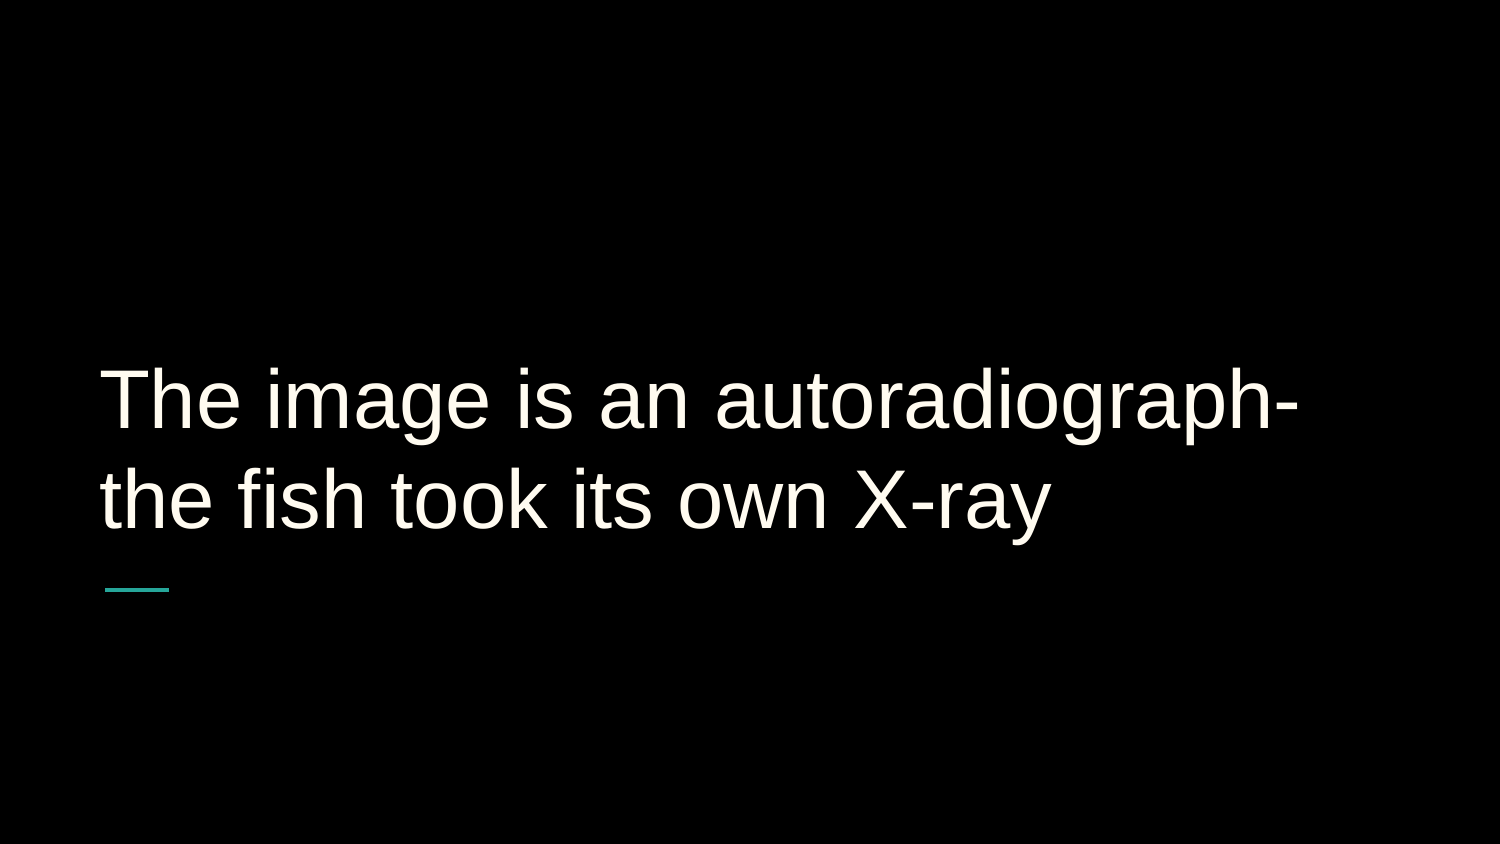

# The image is an autoradiograph- the fish took its own X-ray